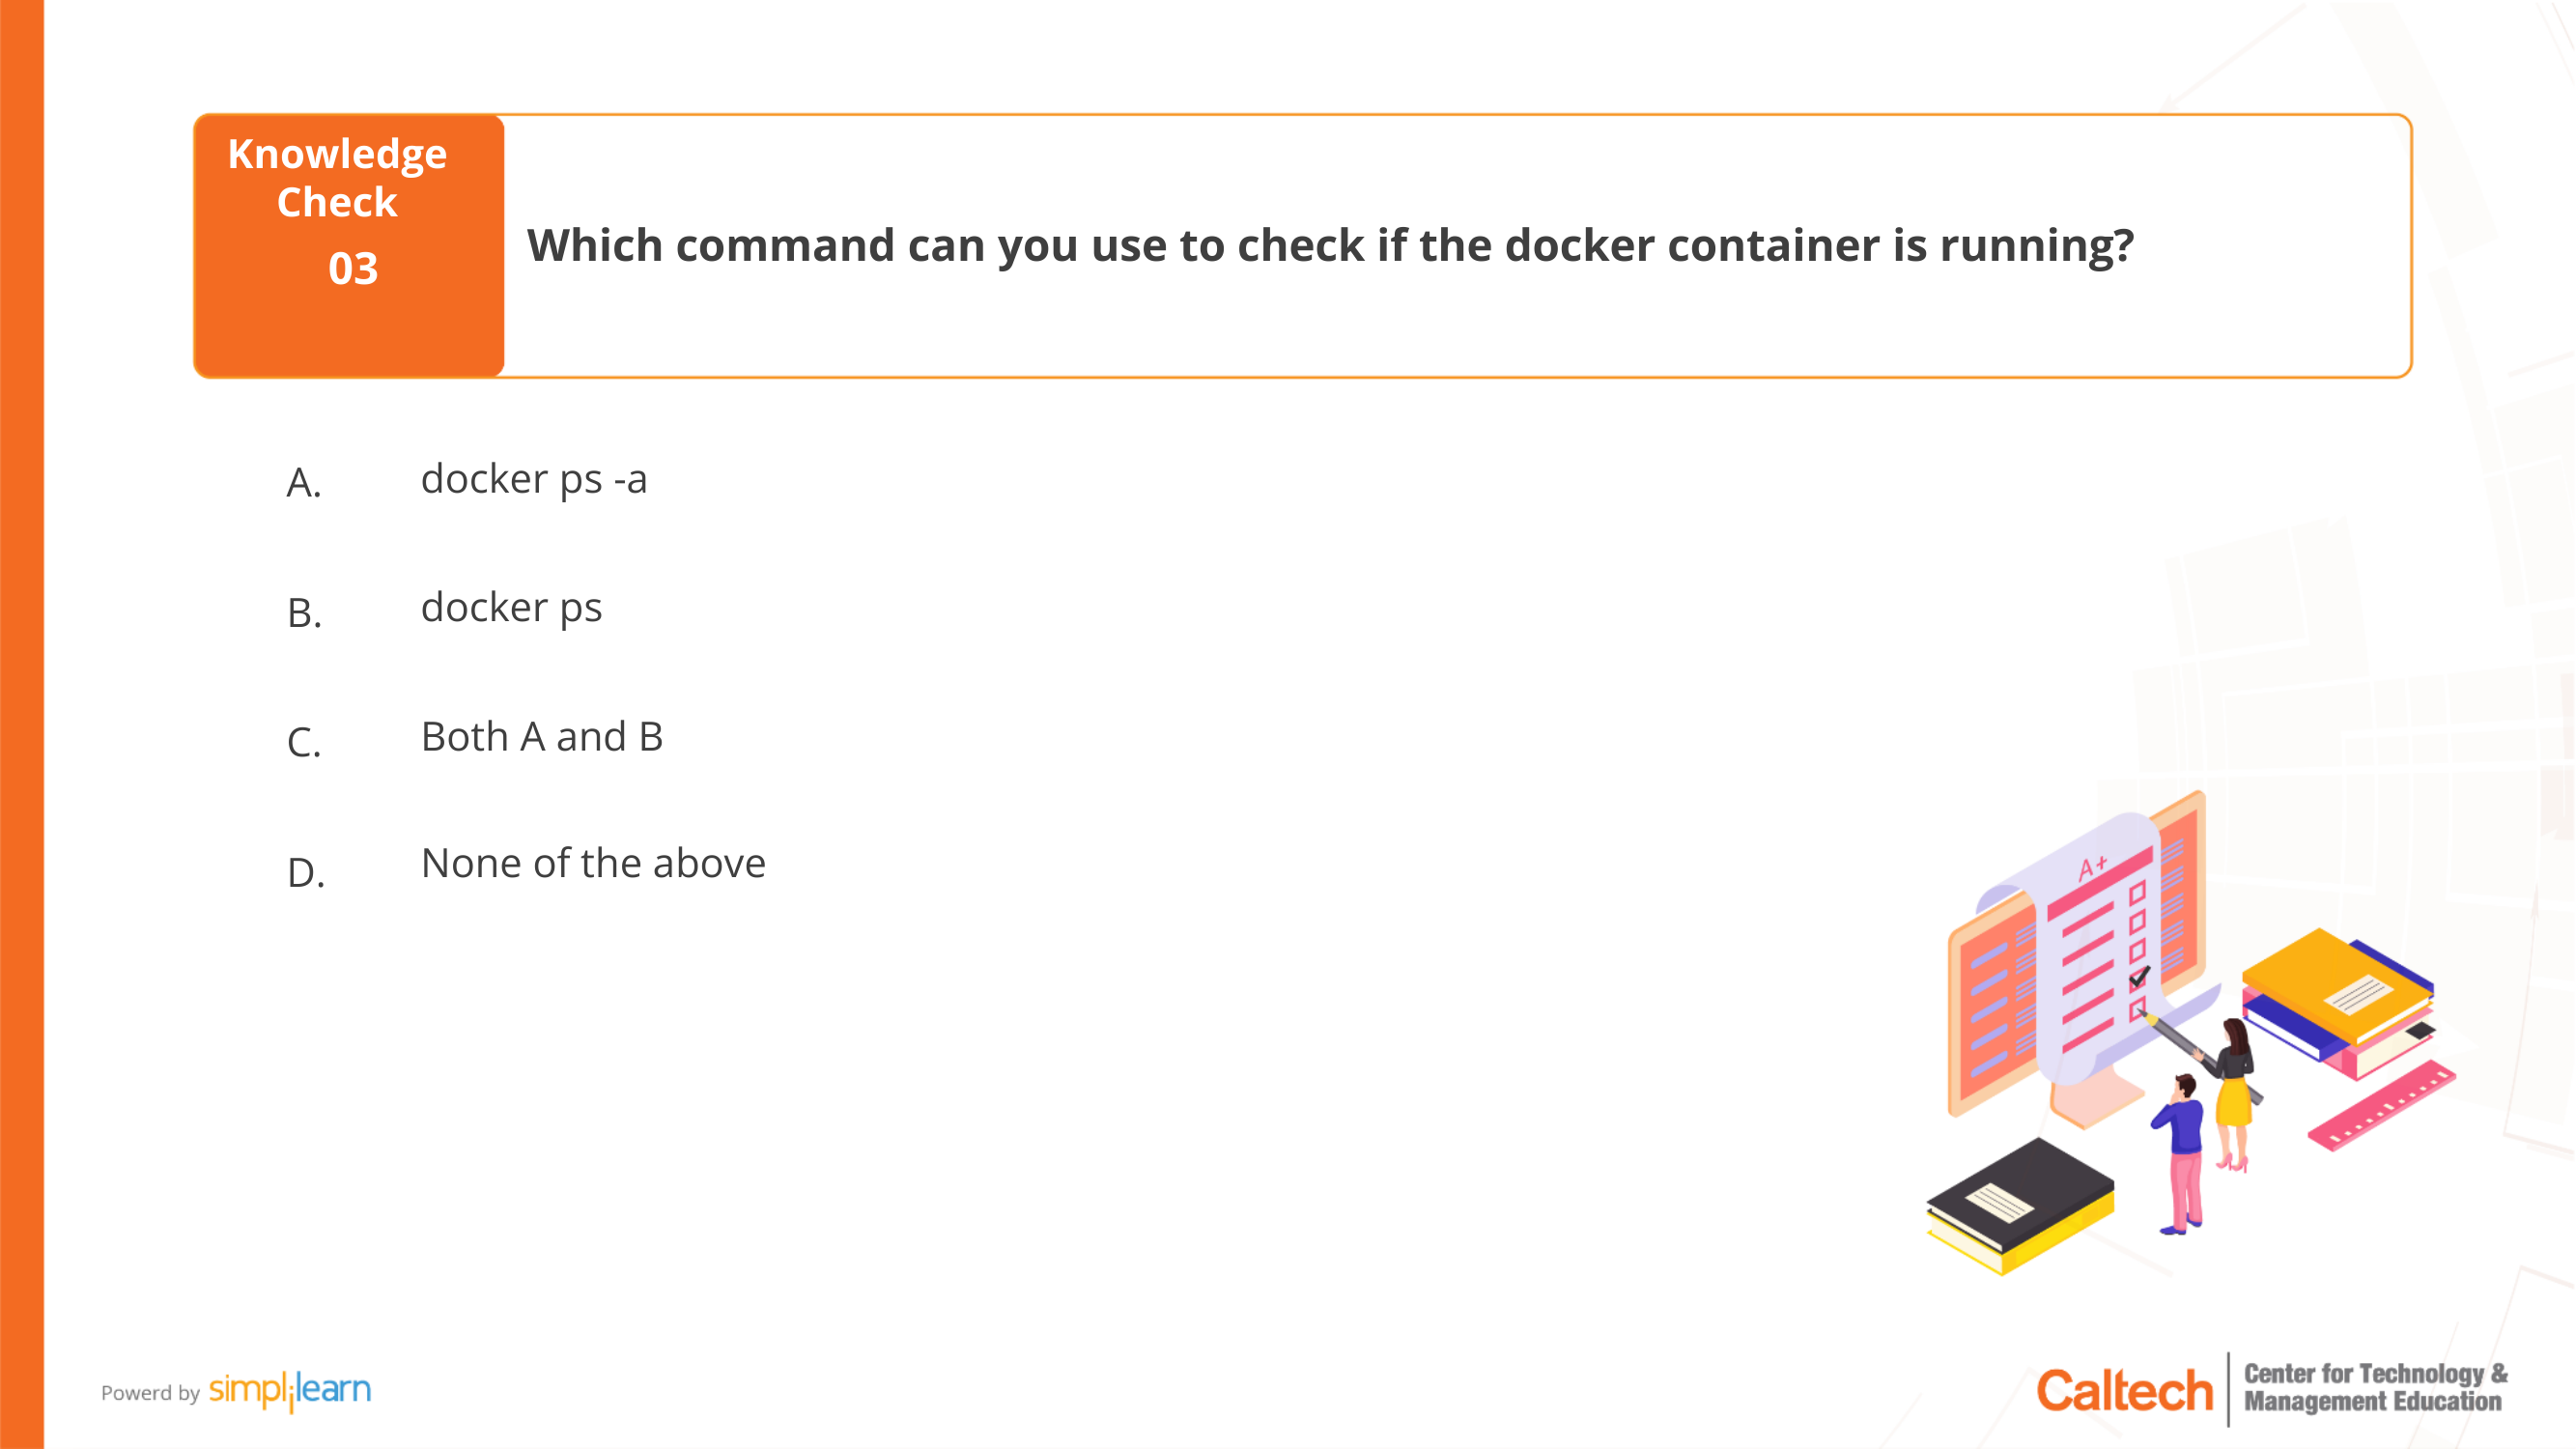

Which command can you use to check if the docker container is running?
03
docker ps -a
docker ps
Both A and B
None of the above